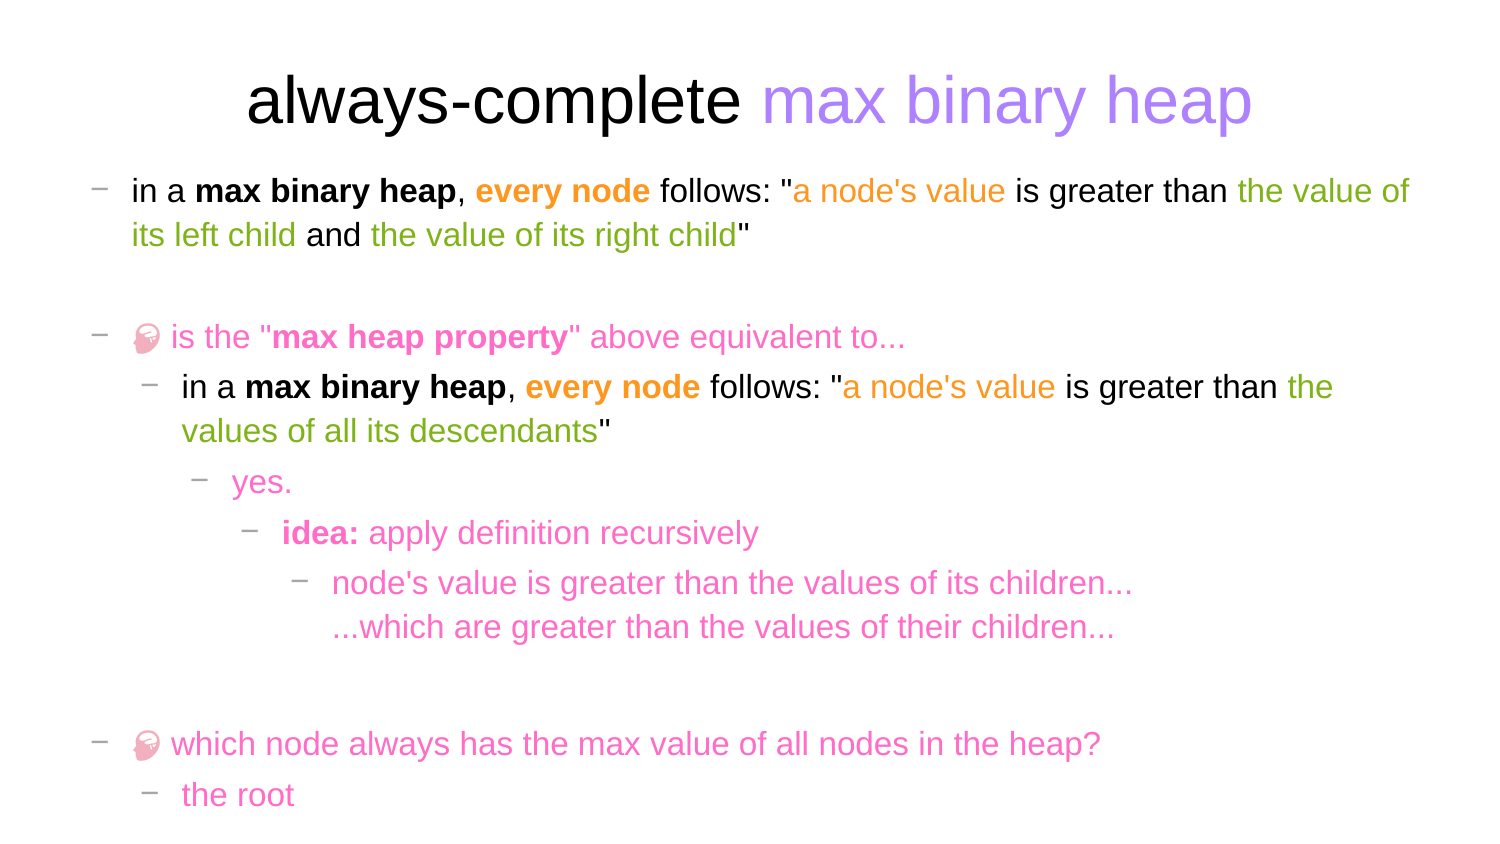

# always-complete max binary heap
in a max binary heap, every node follows: "a node's value is greater than the value of its left child and the value of its right child"

🧠 is the "max heap property" above equivalent to...
in a max binary heap, every node follows: "a node's value is greater than the values of all its descendants"
yes.
idea: apply definition recursively
node's value is greater than the values of its children...
...which are greater than the values of their children...

🧠 which node always has the max value of all nodes in the heap?
the root